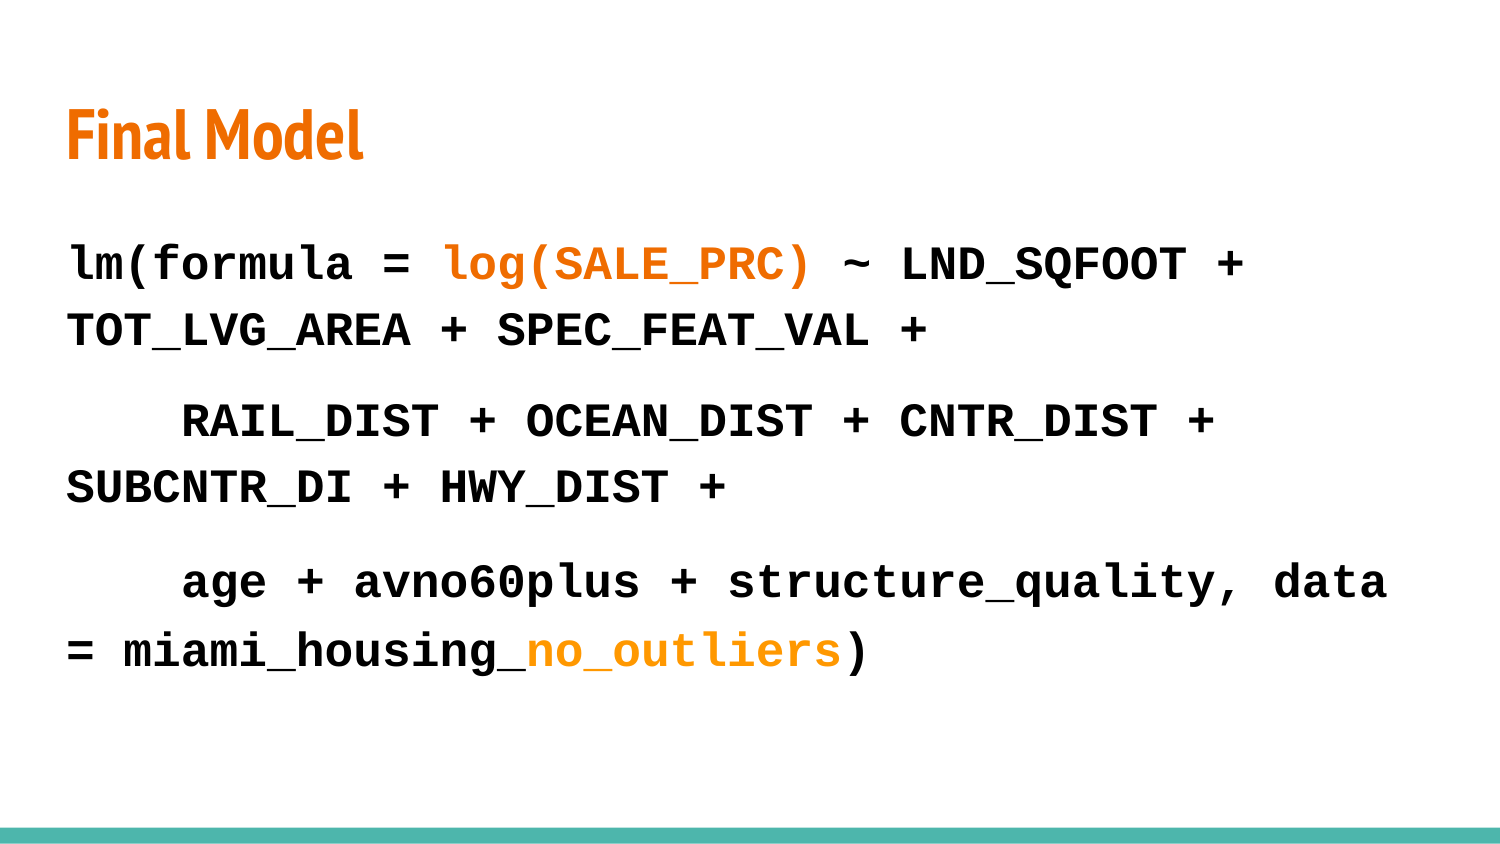

# Final Model
lm(formula = log(SALE_PRC) ~ LND_SQFOOT + TOT_LVG_AREA + SPEC_FEAT_VAL +
    RAIL_DIST + OCEAN_DIST + CNTR_DIST + SUBCNTR_DI + HWY_DIST +
    age + avno60plus + structure_quality, data = miami_housing_no_outliers)